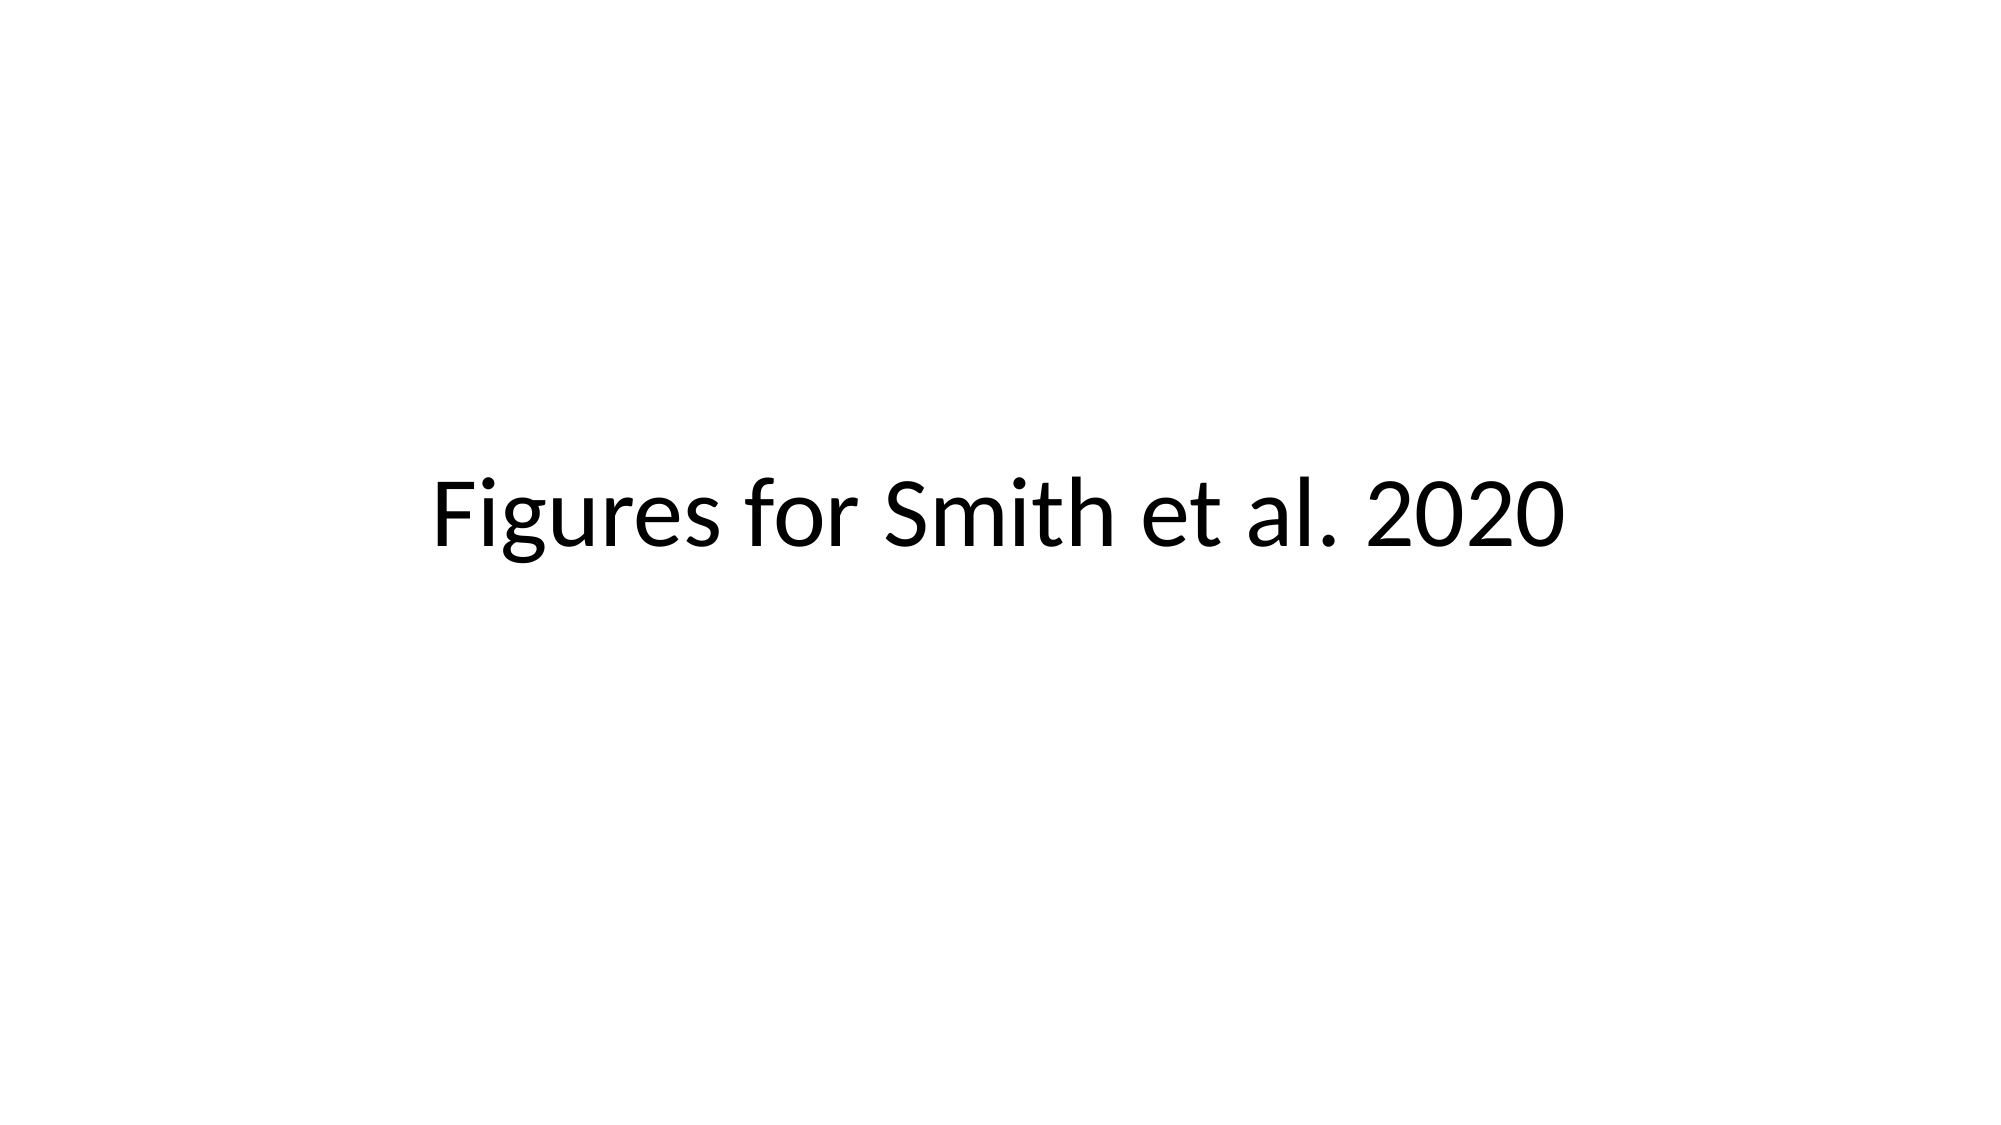

# Figures for Smith et al. 2020